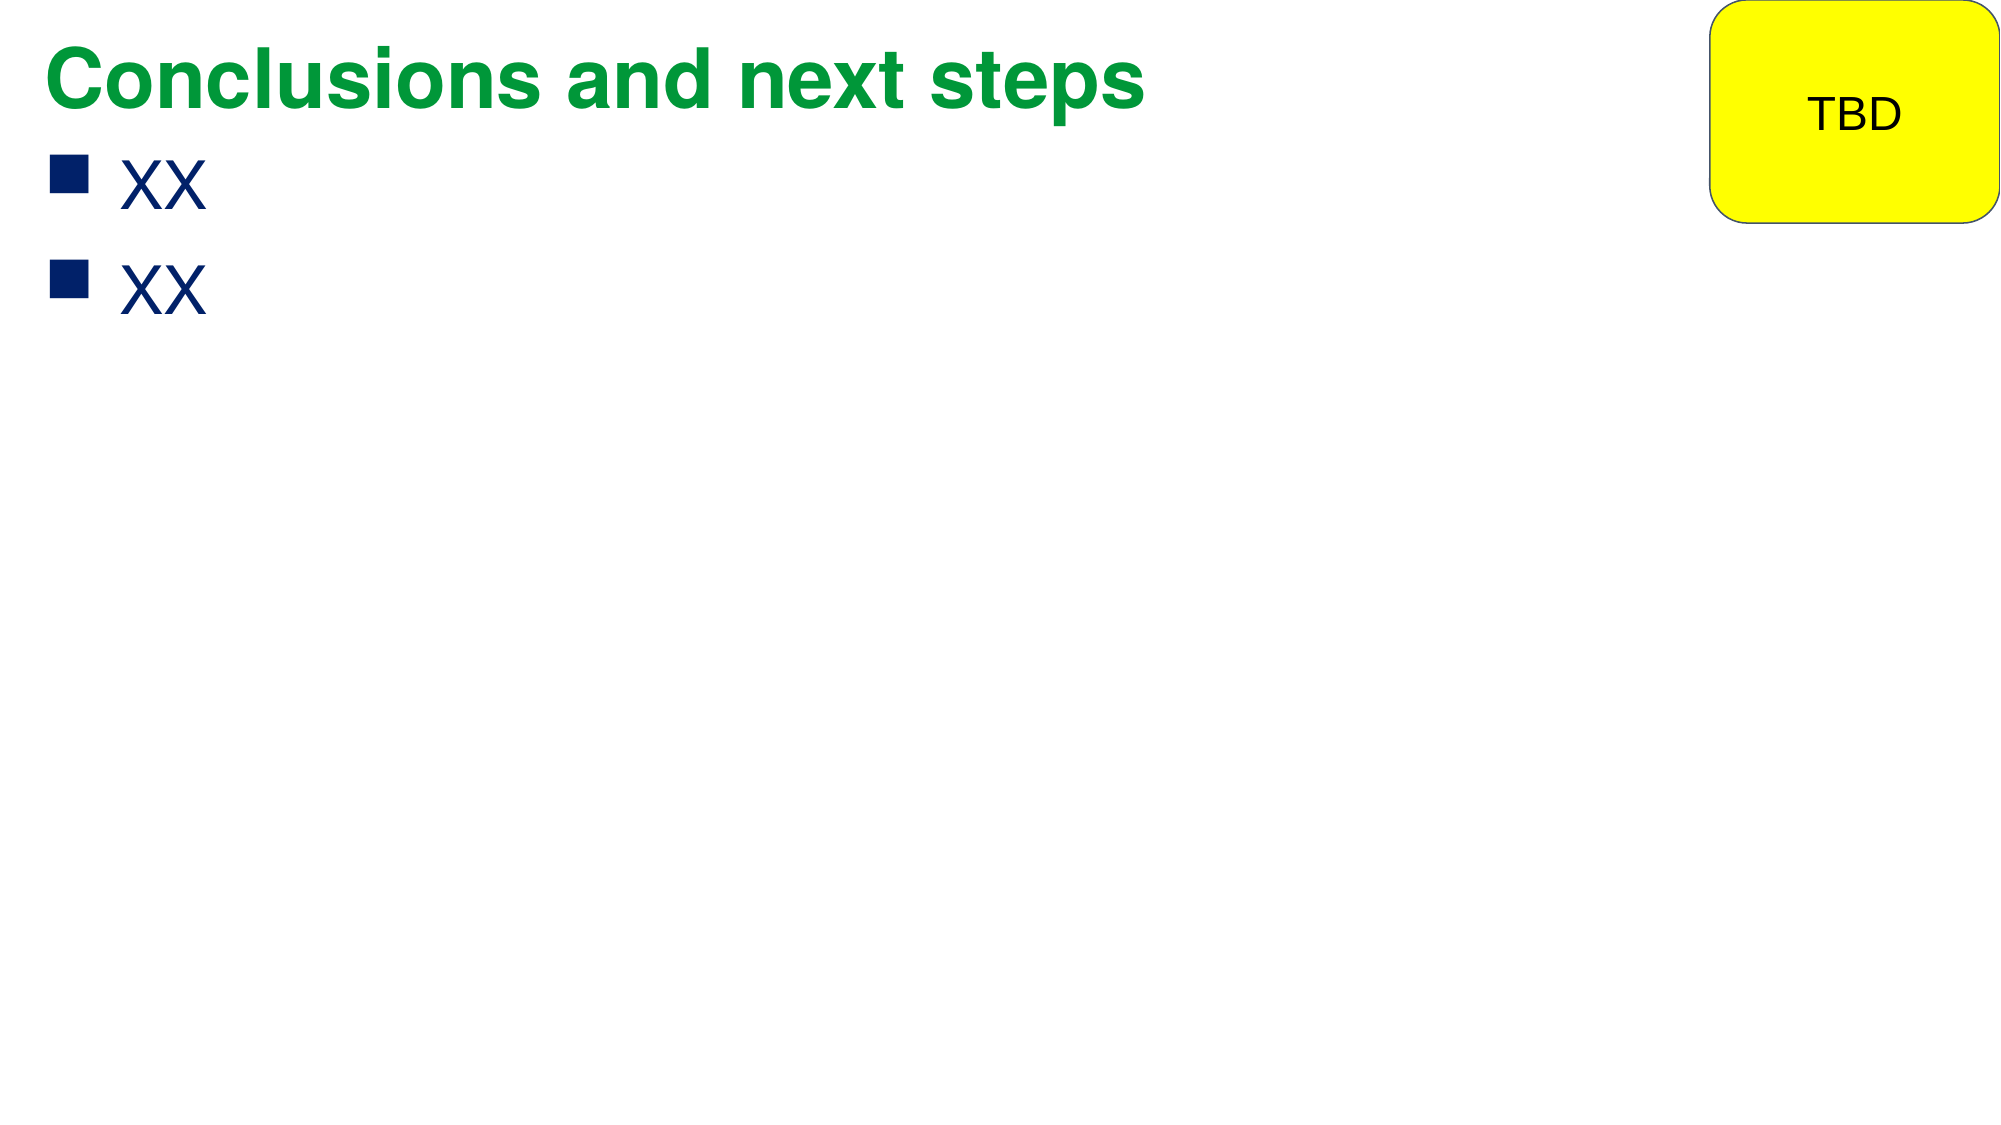

TBD
# Conclusions and next steps
XX
XX